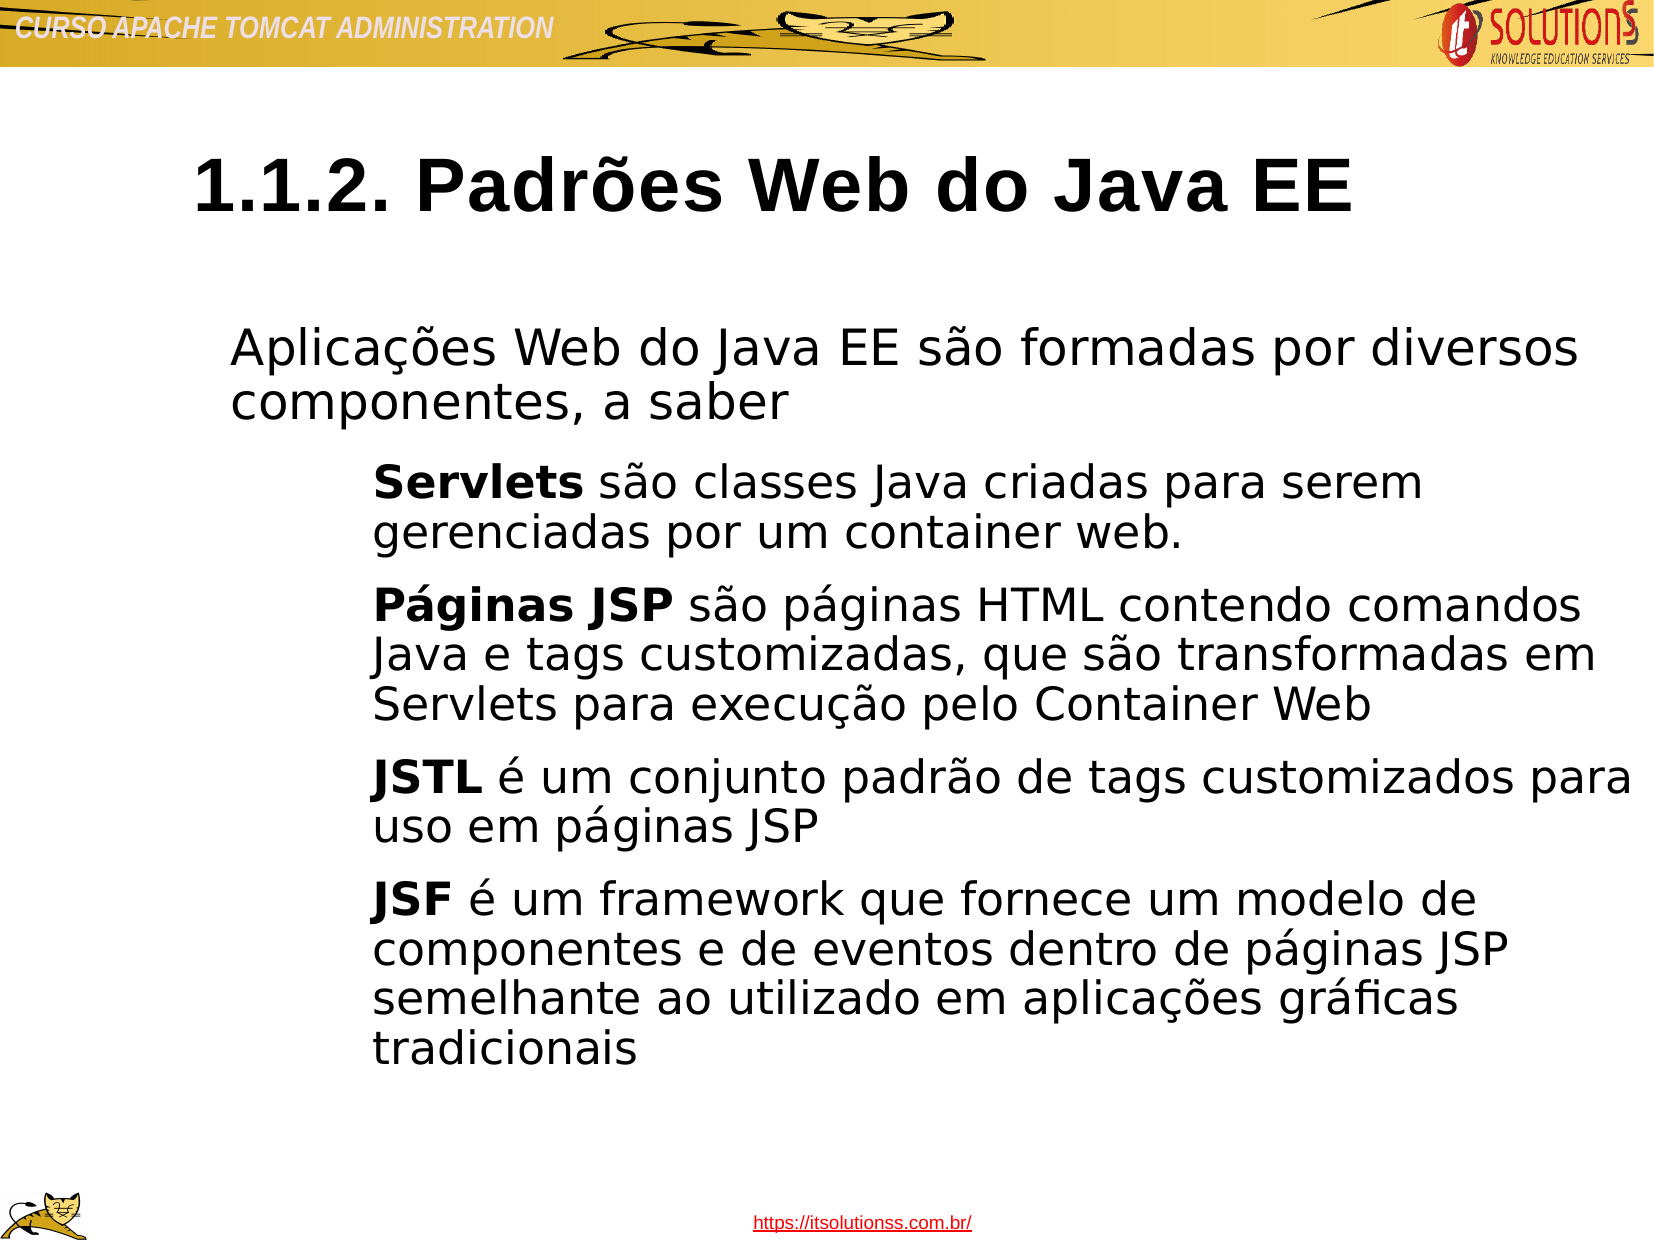

1.1.2. Padrões Web do Java EE
Aplicações Web do Java EE são formadas por diversos componentes, a saber
Servlets são classes Java criadas para serem gerenciadas por um container web.
Páginas JSP são páginas HTML contendo comandos Java e tags customizadas, que são transformadas em Servlets para execução pelo Container Web
JSTL é um conjunto padrão de tags customizados para uso em páginas JSP
JSF é um framework que fornece um modelo de componentes e de eventos dentro de páginas JSP semelhante ao utilizado em aplicações gráficas tradicionais